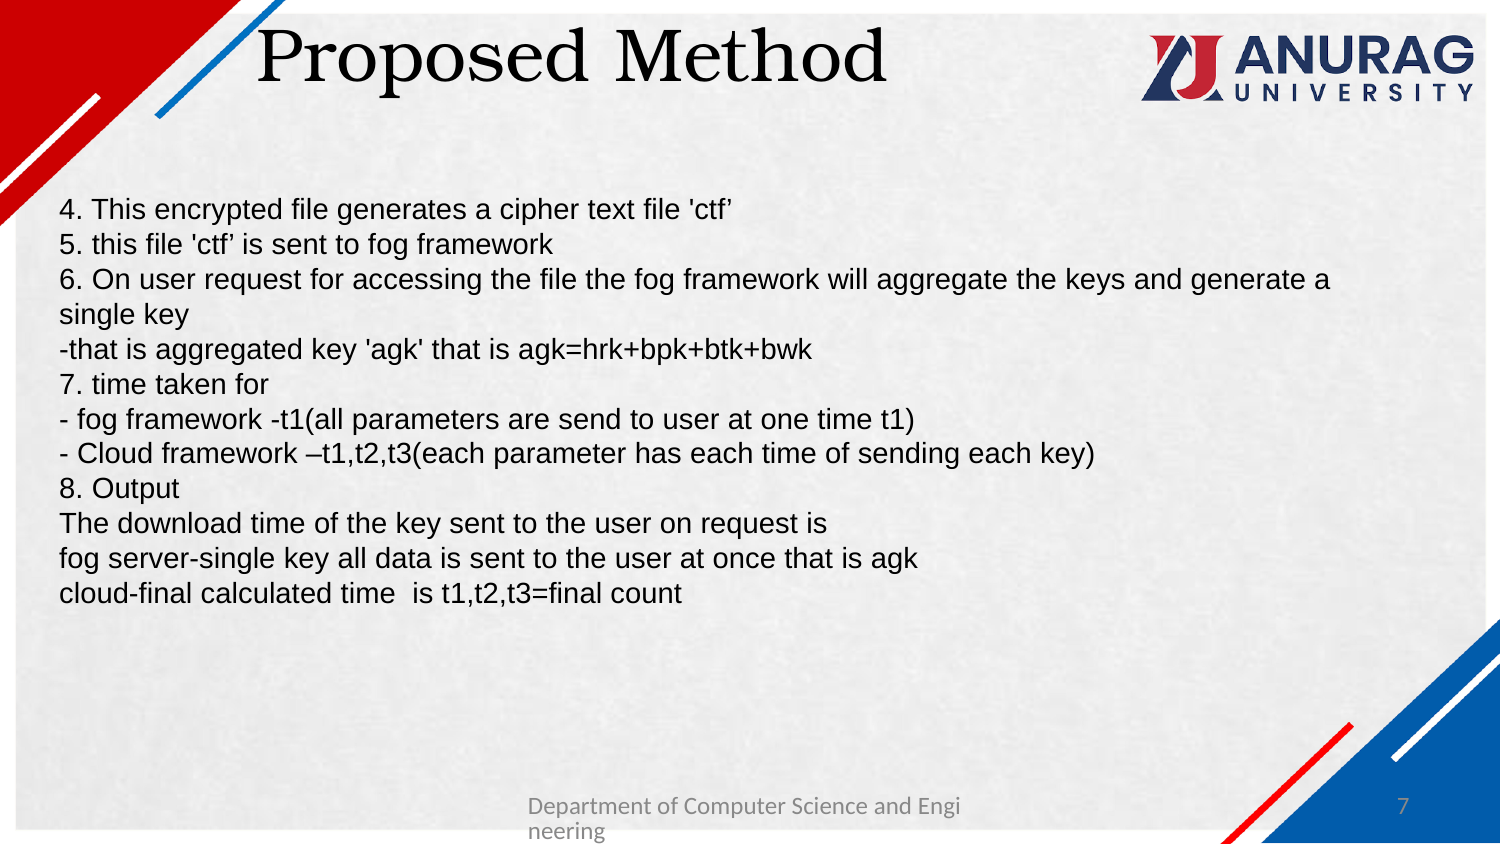

# Proposed Method
4. This encrypted file generates a cipher text file 'ctf’
5. this file 'ctf’ is sent to fog framework
6. On user request for accessing the file the fog framework will aggregate the keys and generate a single key
-that is aggregated key 'agk' that is agk=hrk+bpk+btk+bwk
7. time taken for
- fog framework -t1(all parameters are send to user at one time t1)
- Cloud framework –t1,t2,t3(each parameter has each time of sending each key)
8. Output
The download time of the key sent to the user on request is
fog server-single key all data is sent to the user at once that is agk
cloud-final calculated time  is t1,t2,t3=final count

Department of Computer Science and Engineering
7